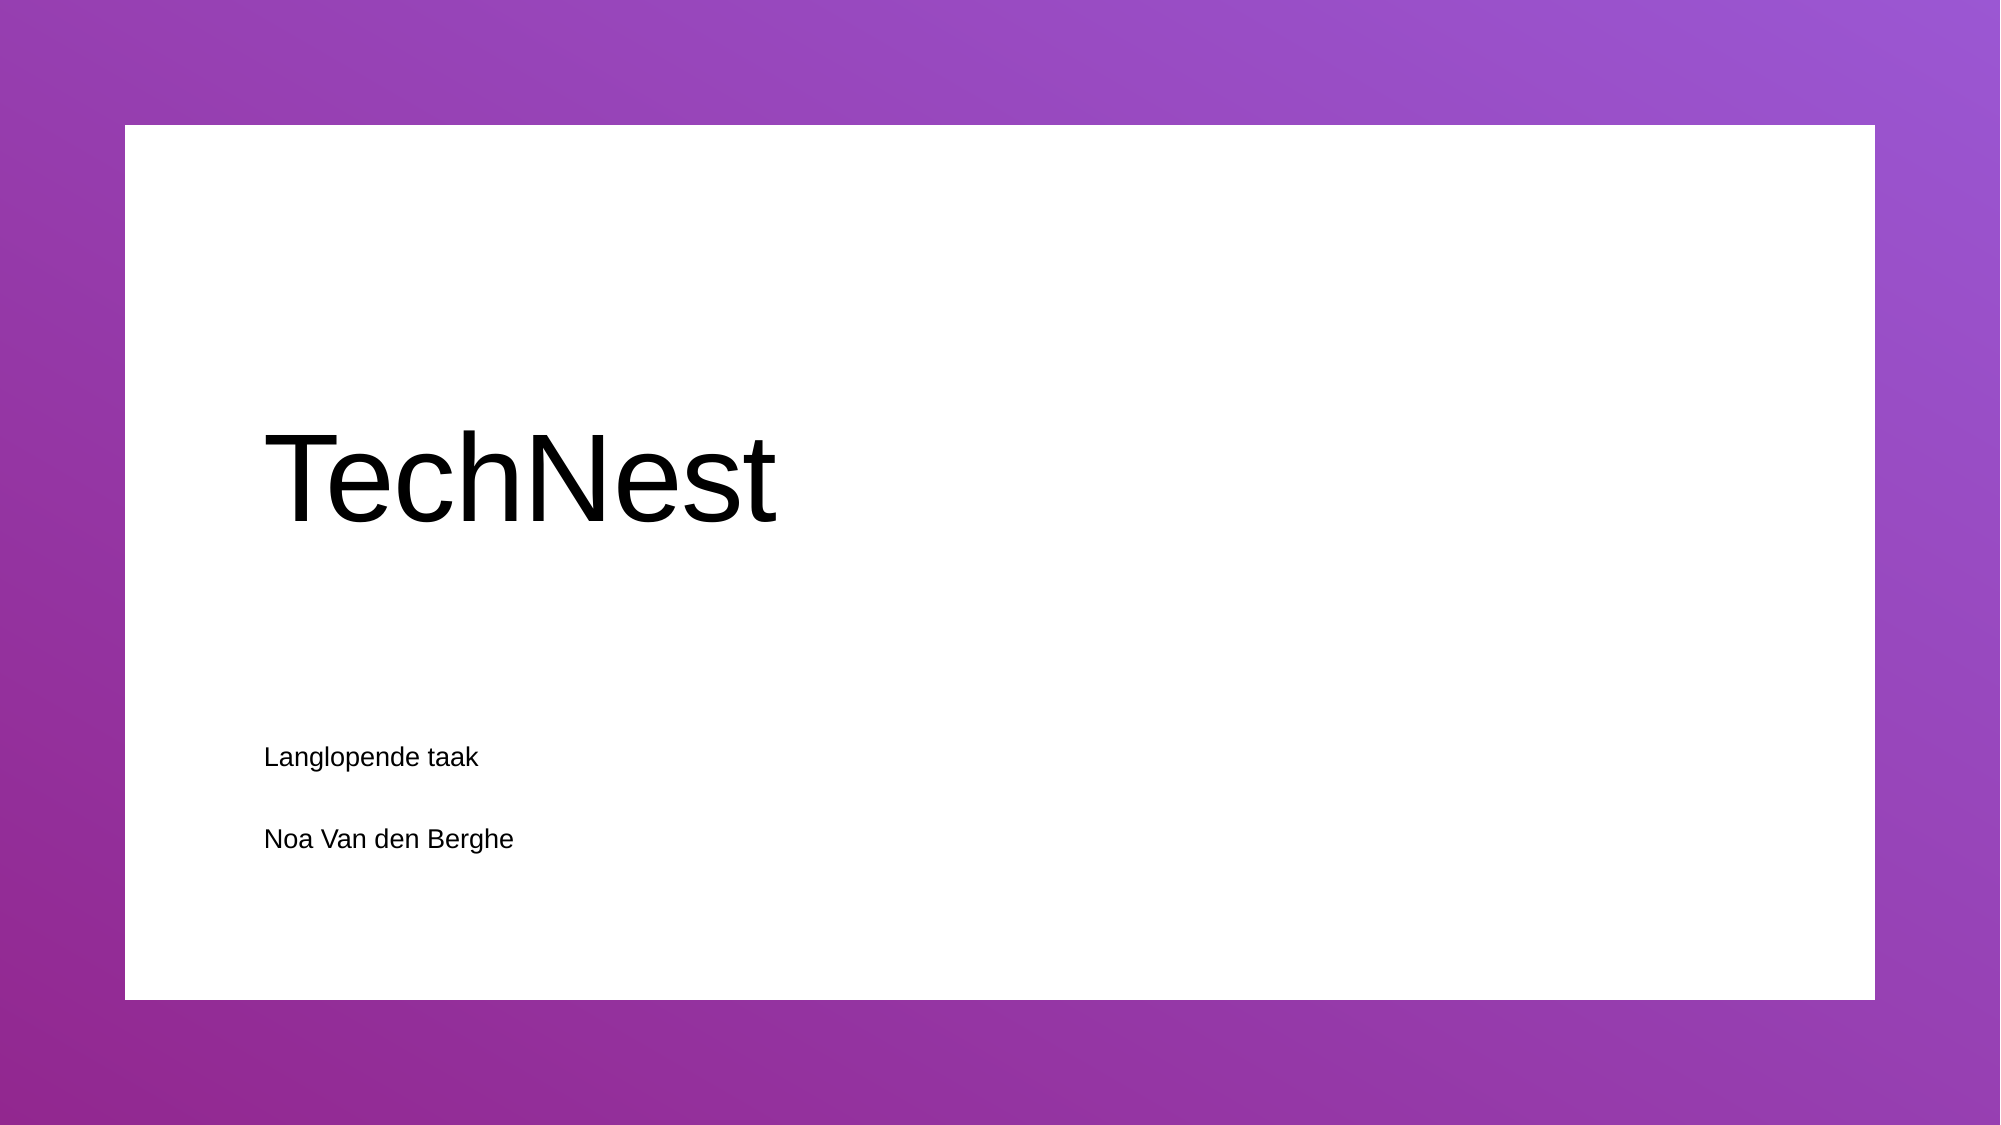

# TechNest
Langlopende taak
Noa Van den Berghe